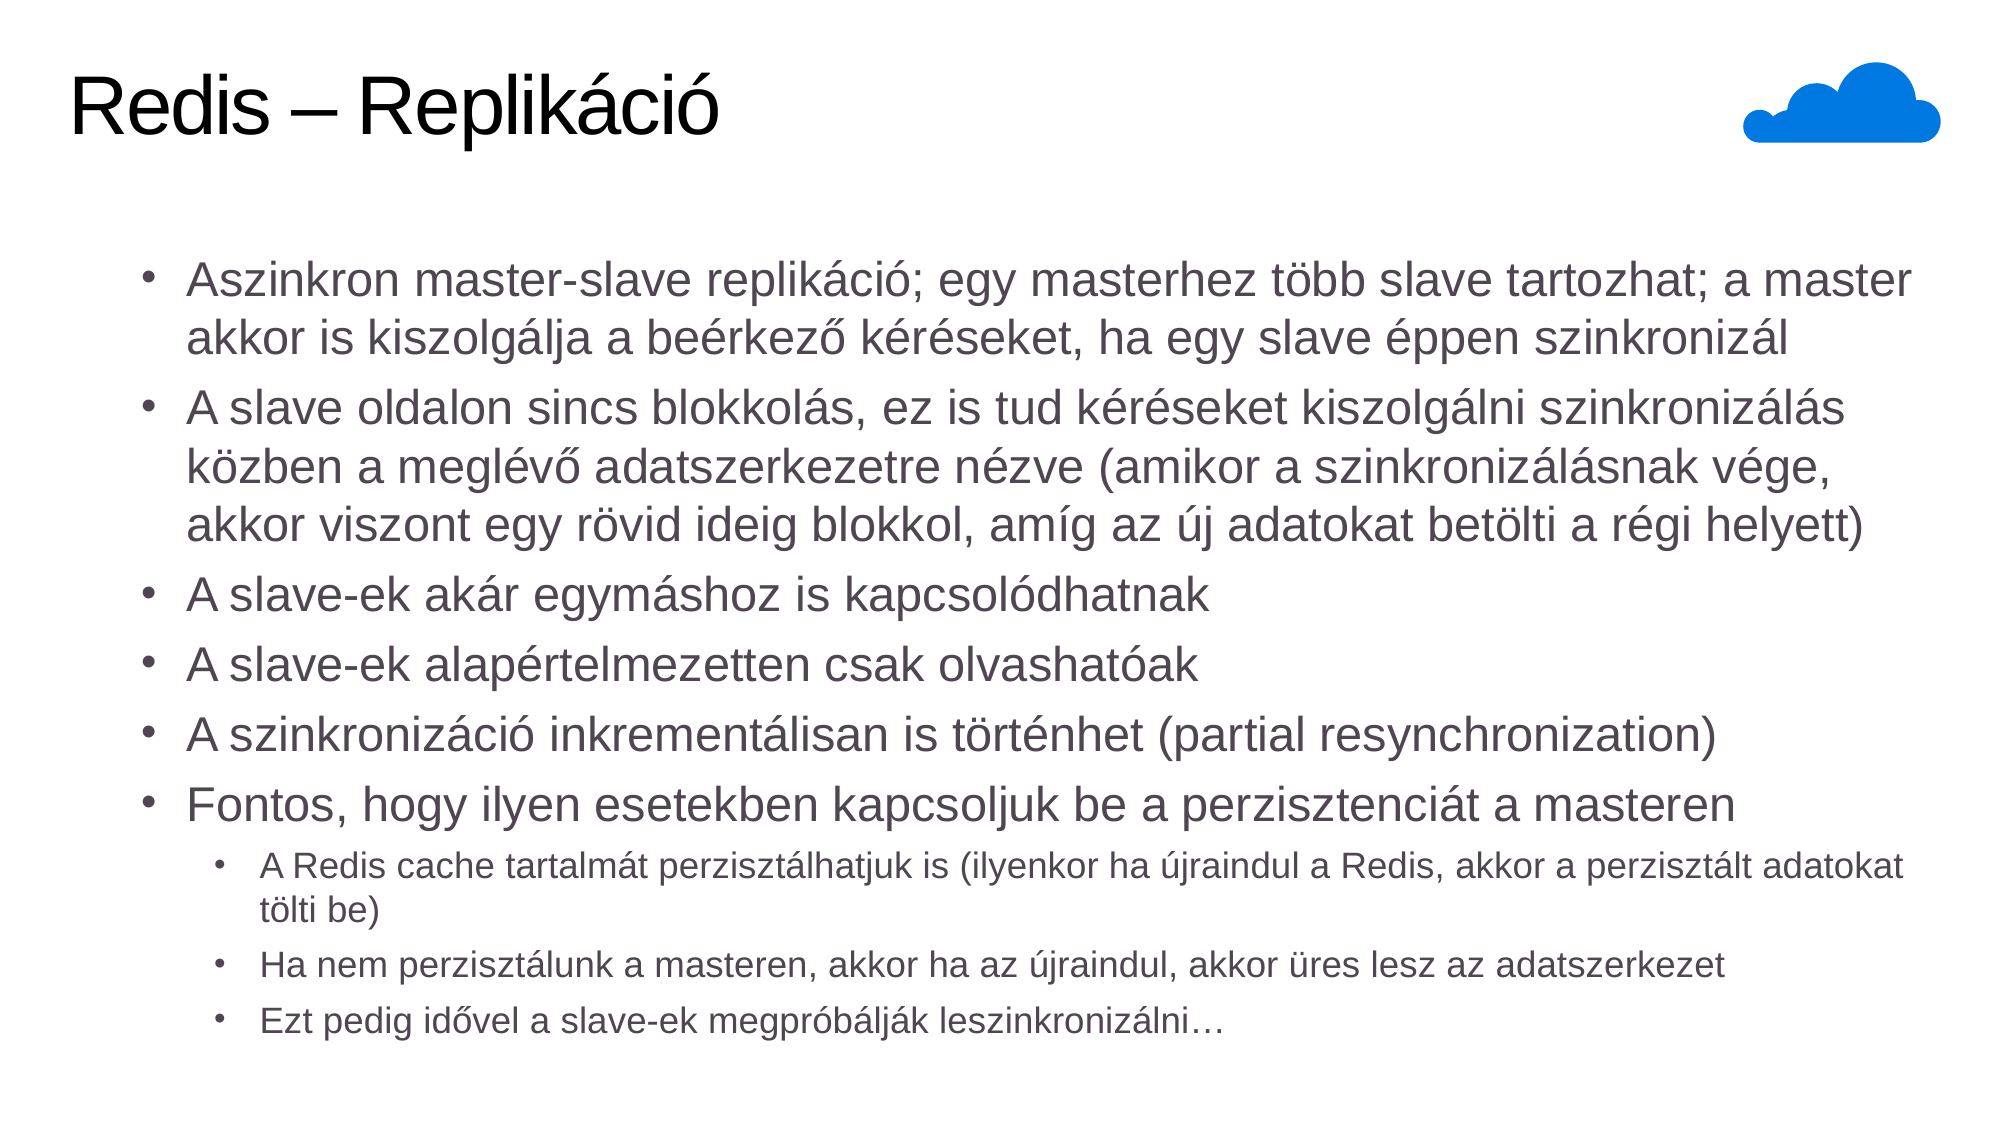

# Redis – Replikáció
Aszinkron master-slave replikáció; egy masterhez több slave tartozhat; a master akkor is kiszolgálja a beérkező kéréseket, ha egy slave éppen szinkronizál
A slave oldalon sincs blokkolás, ez is tud kéréseket kiszolgálni szinkronizálás közben a meglévő adatszerkezetre nézve (amikor a szinkronizálásnak vége, akkor viszont egy rövid ideig blokkol, amíg az új adatokat betölti a régi helyett)
A slave-ek akár egymáshoz is kapcsolódhatnak
A slave-ek alapértelmezetten csak olvashatóak
A szinkronizáció inkrementálisan is történhet (partial resynchronization)
Fontos, hogy ilyen esetekben kapcsoljuk be a perzisztenciát a masteren
A Redis cache tartalmát perzisztálhatjuk is (ilyenkor ha újraindul a Redis, akkor a perzisztált adatokat tölti be)
Ha nem perzisztálunk a masteren, akkor ha az újraindul, akkor üres lesz az adatszerkezet
Ezt pedig idővel a slave-ek megpróbálják leszinkronizálni…